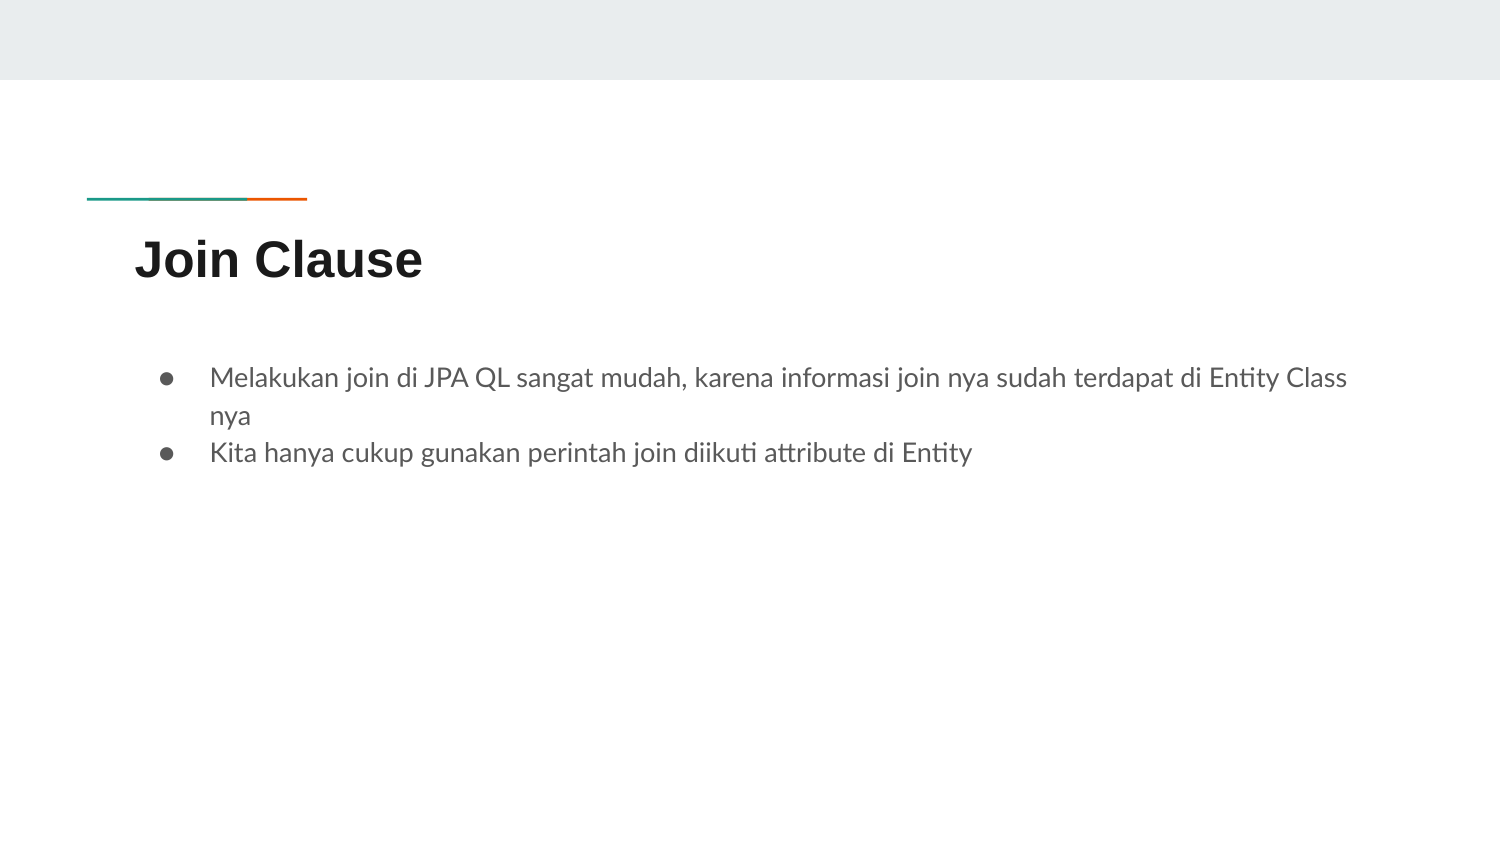

# Join Clause
Melakukan join di JPA QL sangat mudah, karena informasi join nya sudah terdapat di Entity Class nya
Kita hanya cukup gunakan perintah join diikuti attribute di Entity